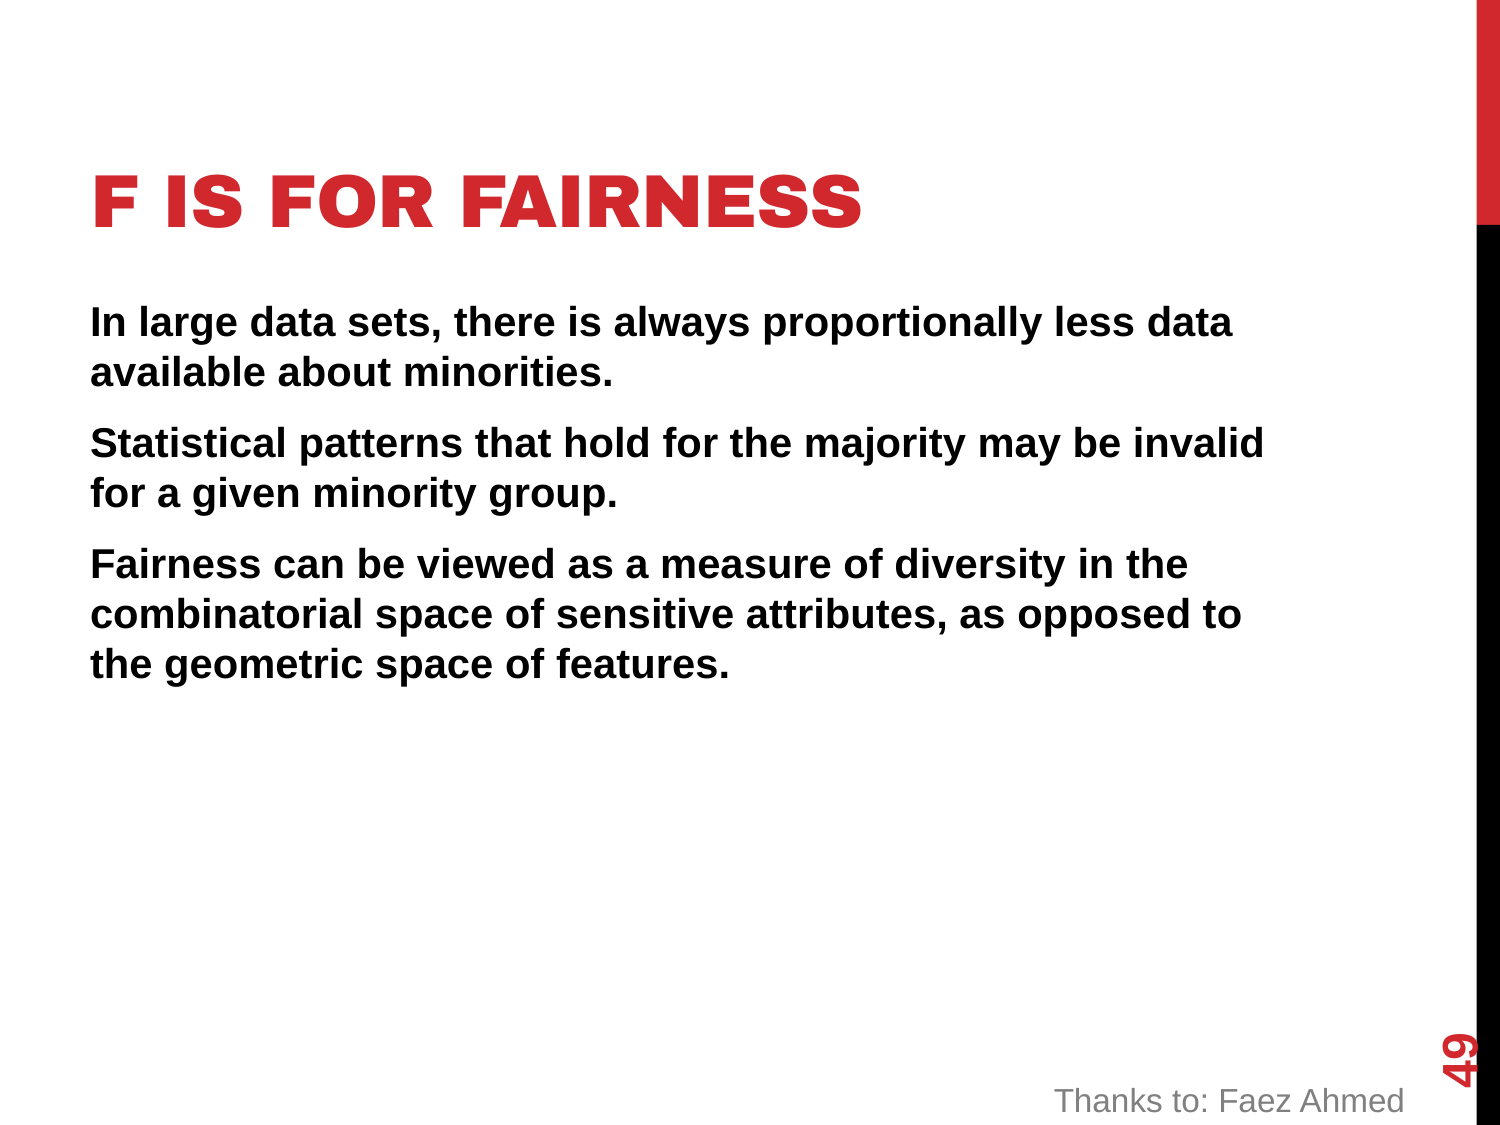

# F is for Fairness
In large data sets, there is always proportionally less data available about minorities.
Statistical patterns that hold for the majority may be invalid for a given minority group.
Fairness can be viewed as a measure of diversity in the combinatorial space of sensitive attributes, as opposed to the geometric space of features.

49
Thanks to: Faez Ahmed